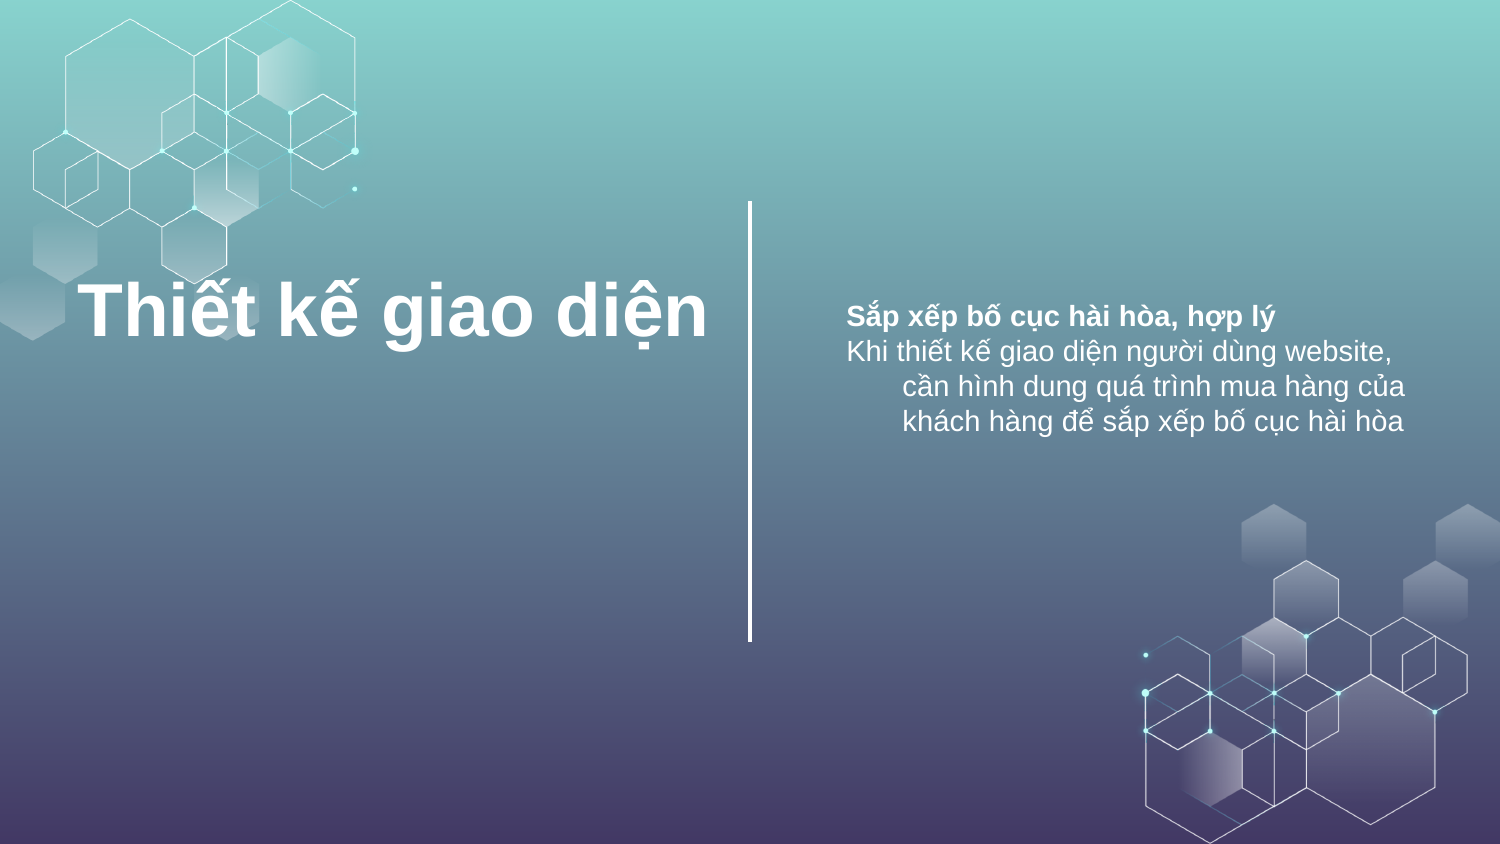

Sắp xếp bố cục hài hòa, hợp lý
Khi thiết kế giao diện người dùng website, cần hình dung quá trình mua hàng của khách hàng để sắp xếp bố cục hài hòa
# Thiết kế giao diện